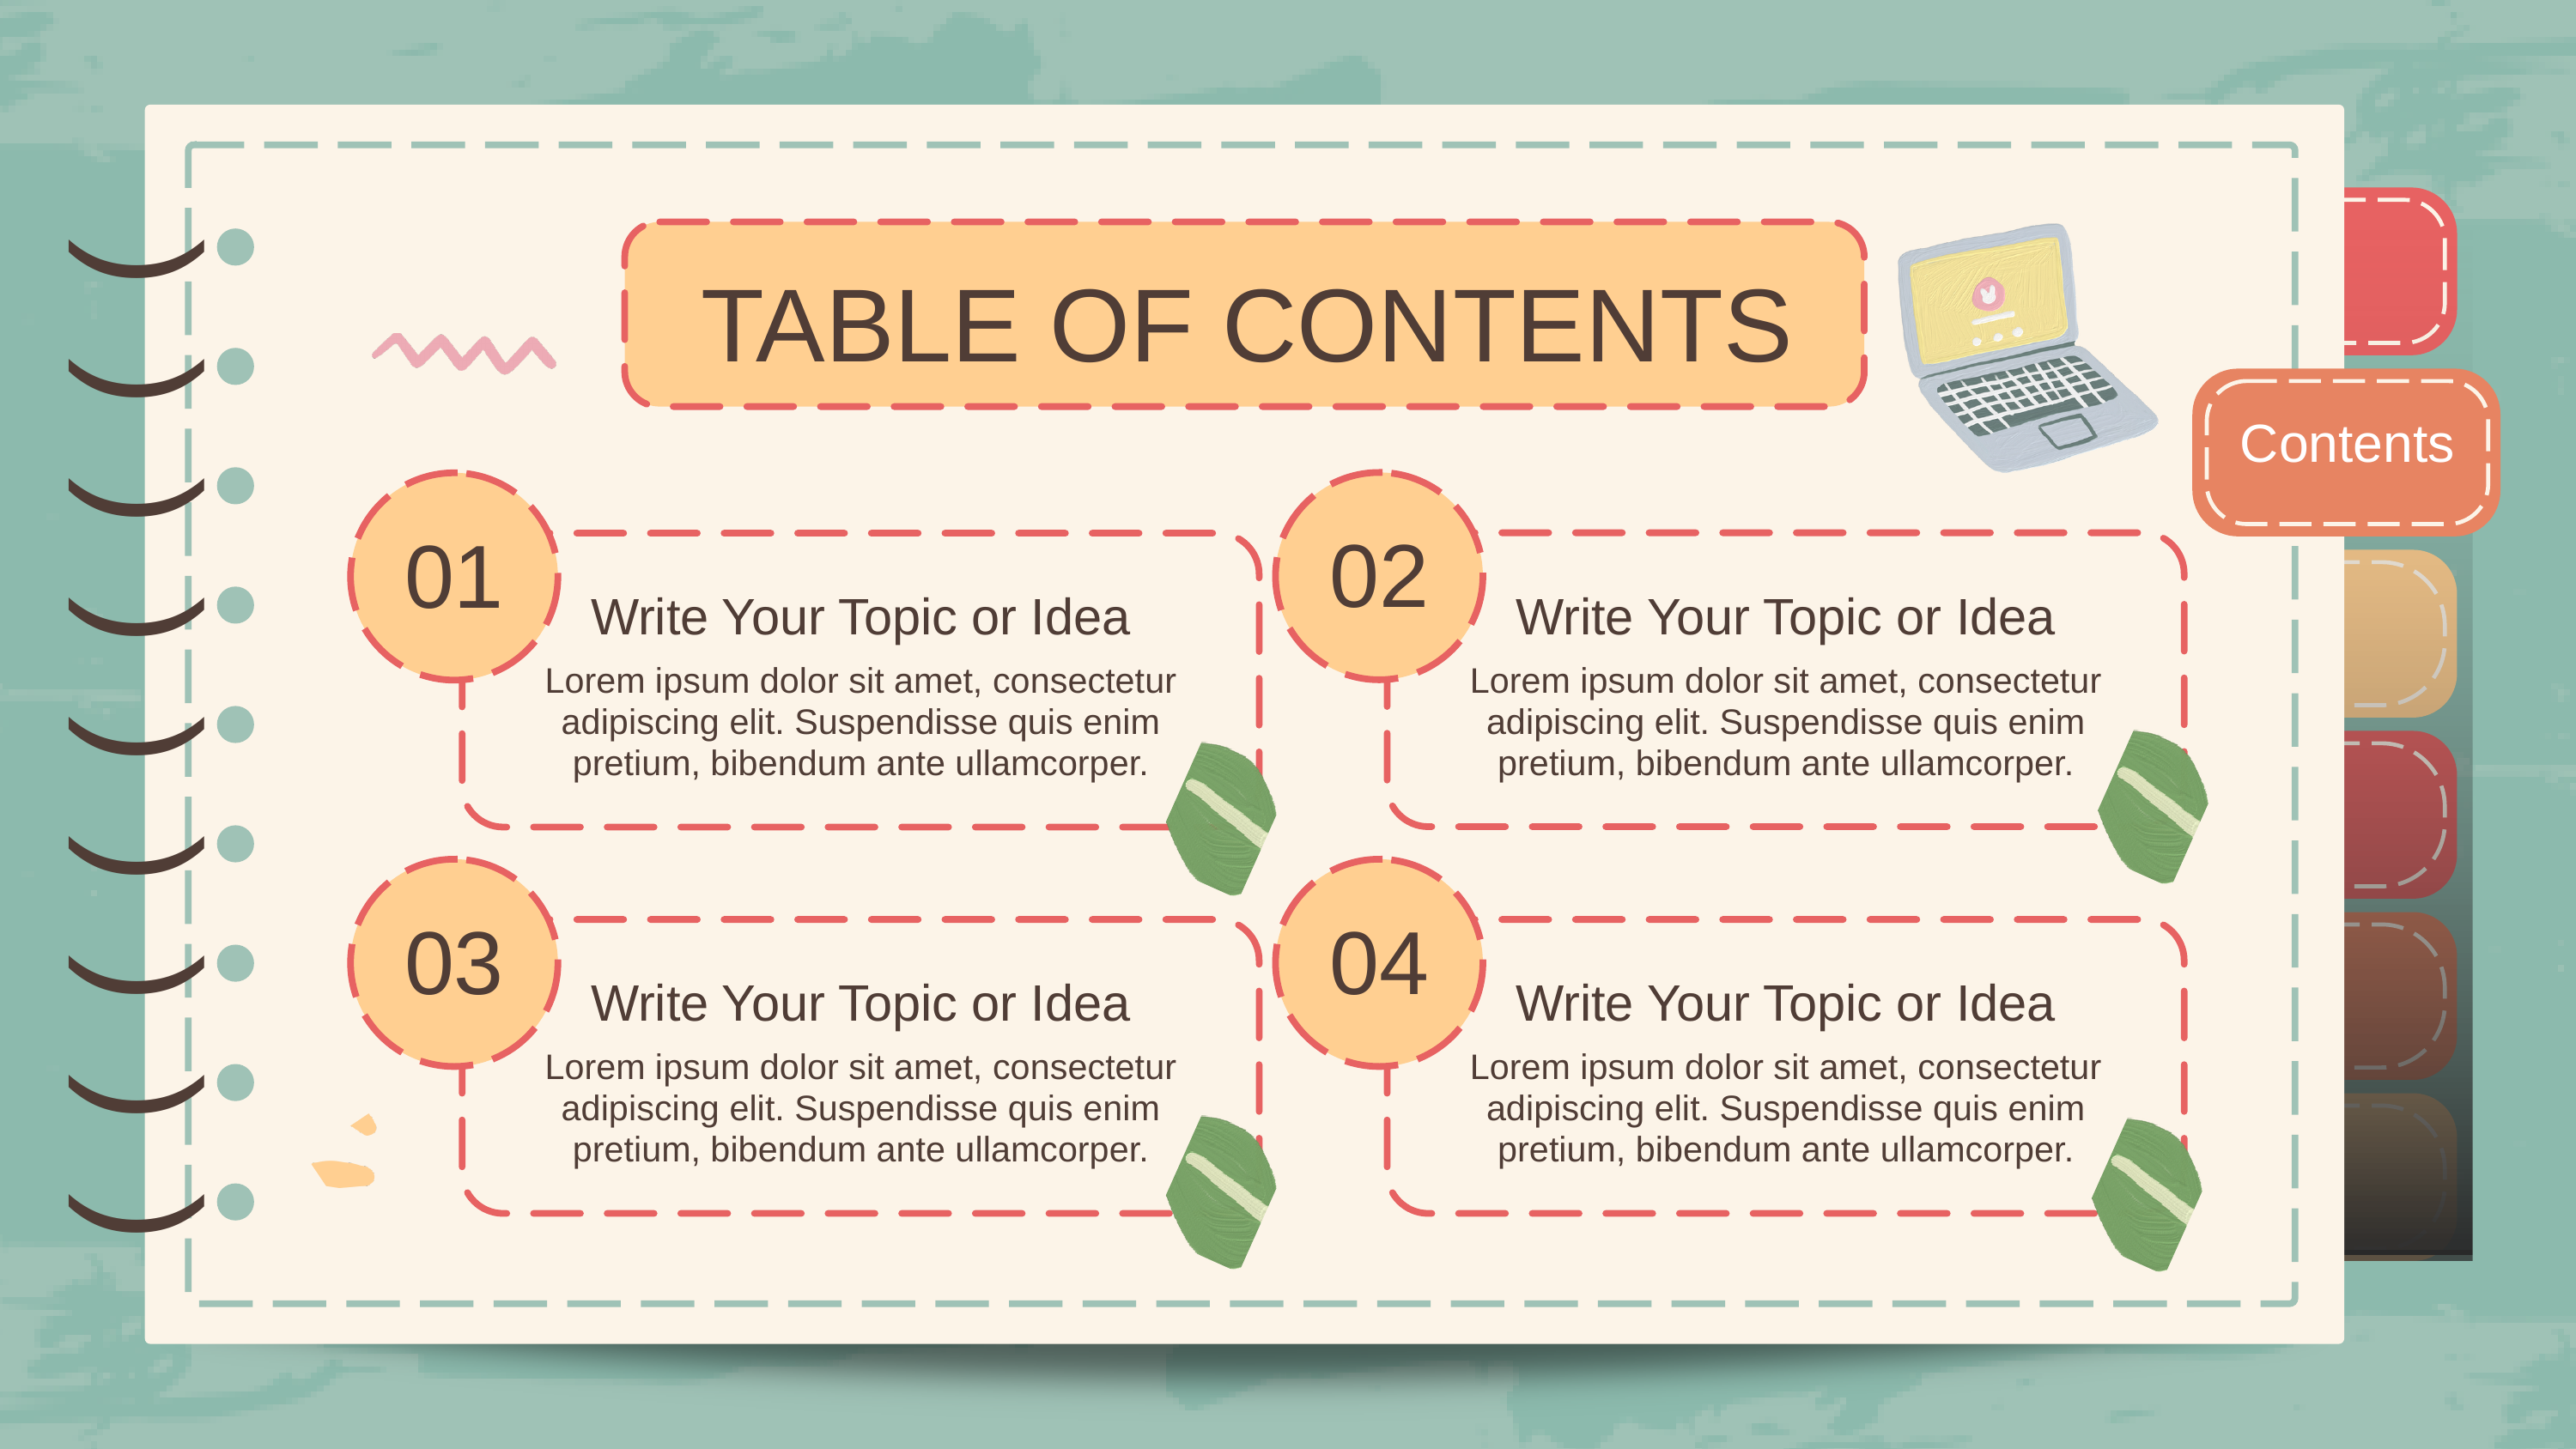

)
)
)
)
)
)
)
)
)

TABLE OF CONTENTS

)
)
)
)
)
)
)
)
)

Contents

02

01

Write Your Topic or Idea
Write Your Topic or Idea

Lorem ipsum dolor sit amet, consectetur adipiscing elit. Suspendisse quis enim pretium, bibendum ante ullamcorper.
Lorem ipsum dolor sit amet, consectetur adipiscing elit. Suspendisse quis enim pretium, bibendum ante ullamcorper.

03

04

Write Your Topic or Idea
Write Your Topic or Idea
Lorem ipsum dolor sit amet, consectetur adipiscing elit. Suspendisse quis enim pretium, bibendum ante ullamcorper.
Lorem ipsum dolor sit amet, consectetur adipiscing elit. Suspendisse quis enim pretium, bibendum ante ullamcorper.